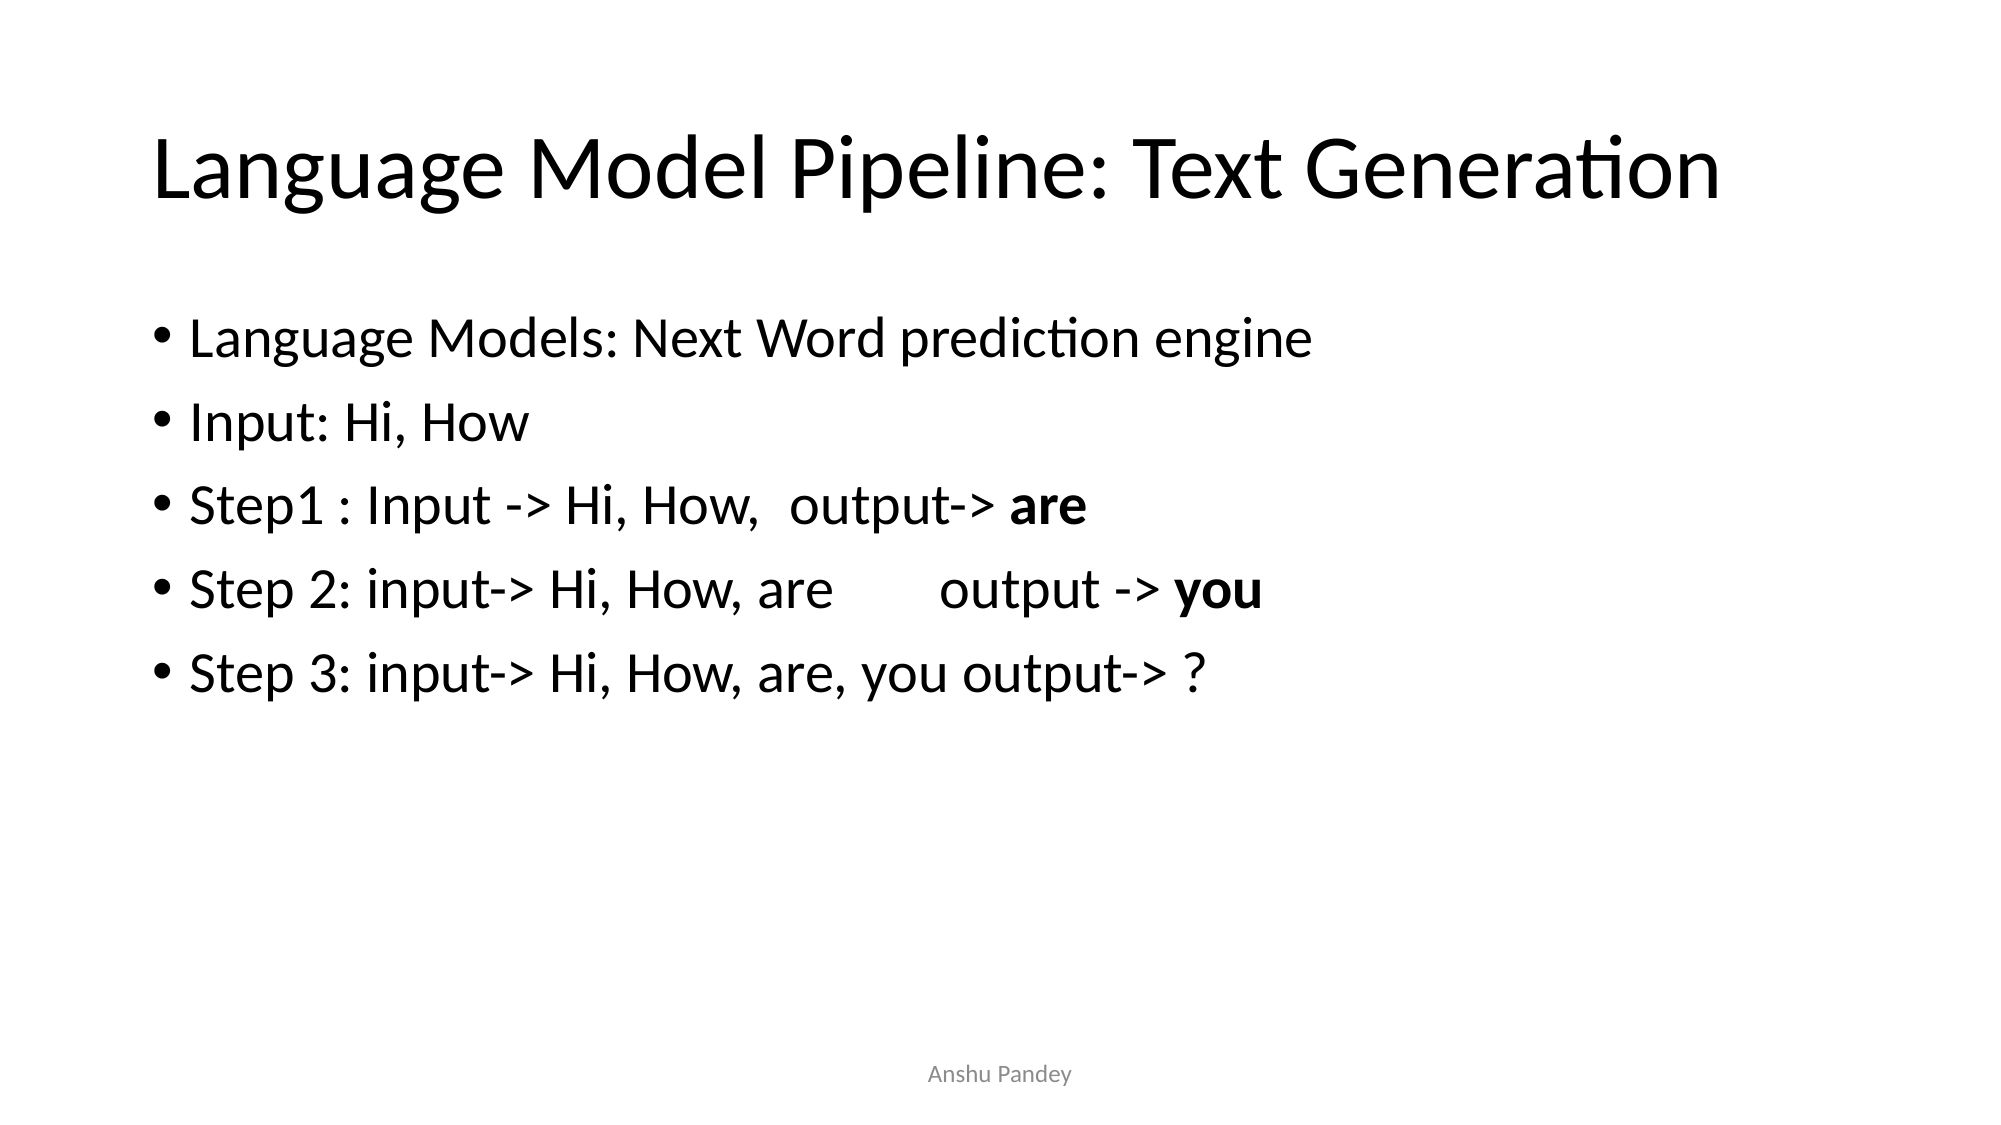

# Language Model Pipeline: Text Generation
Language Models: Next Word prediction engine
Input: Hi, How
Step1 : Input -> Hi, How, 	output-> are
Step 2: input-> Hi, How, are	output -> you
Step 3: input-> Hi, How, are, you output-> ?
Anshu Pandey